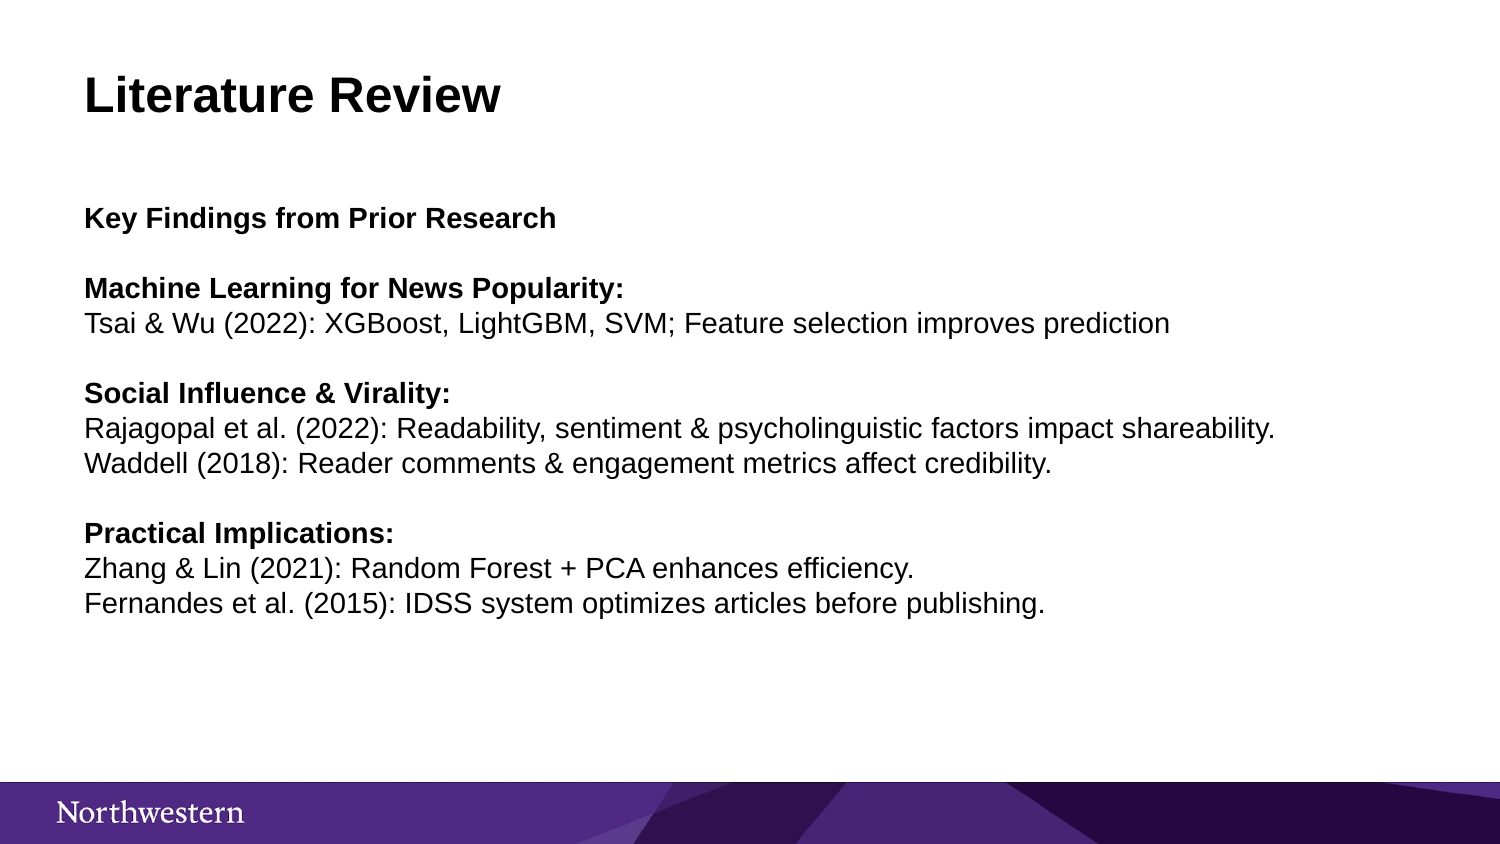

# Literature Review
Key Findings from Prior Research

Machine Learning for News Popularity:
Tsai & Wu (2022): XGBoost, LightGBM, SVM; Feature selection improves prediction

Social Influence & Virality:
Rajagopal et al. (2022): Readability, sentiment & psycholinguistic factors impact shareability.
Waddell (2018): Reader comments & engagement metrics affect credibility.

Practical Implications:
Zhang & Lin (2021): Random Forest + PCA enhances efficiency.
Fernandes et al. (2015): IDSS system optimizes articles before publishing.